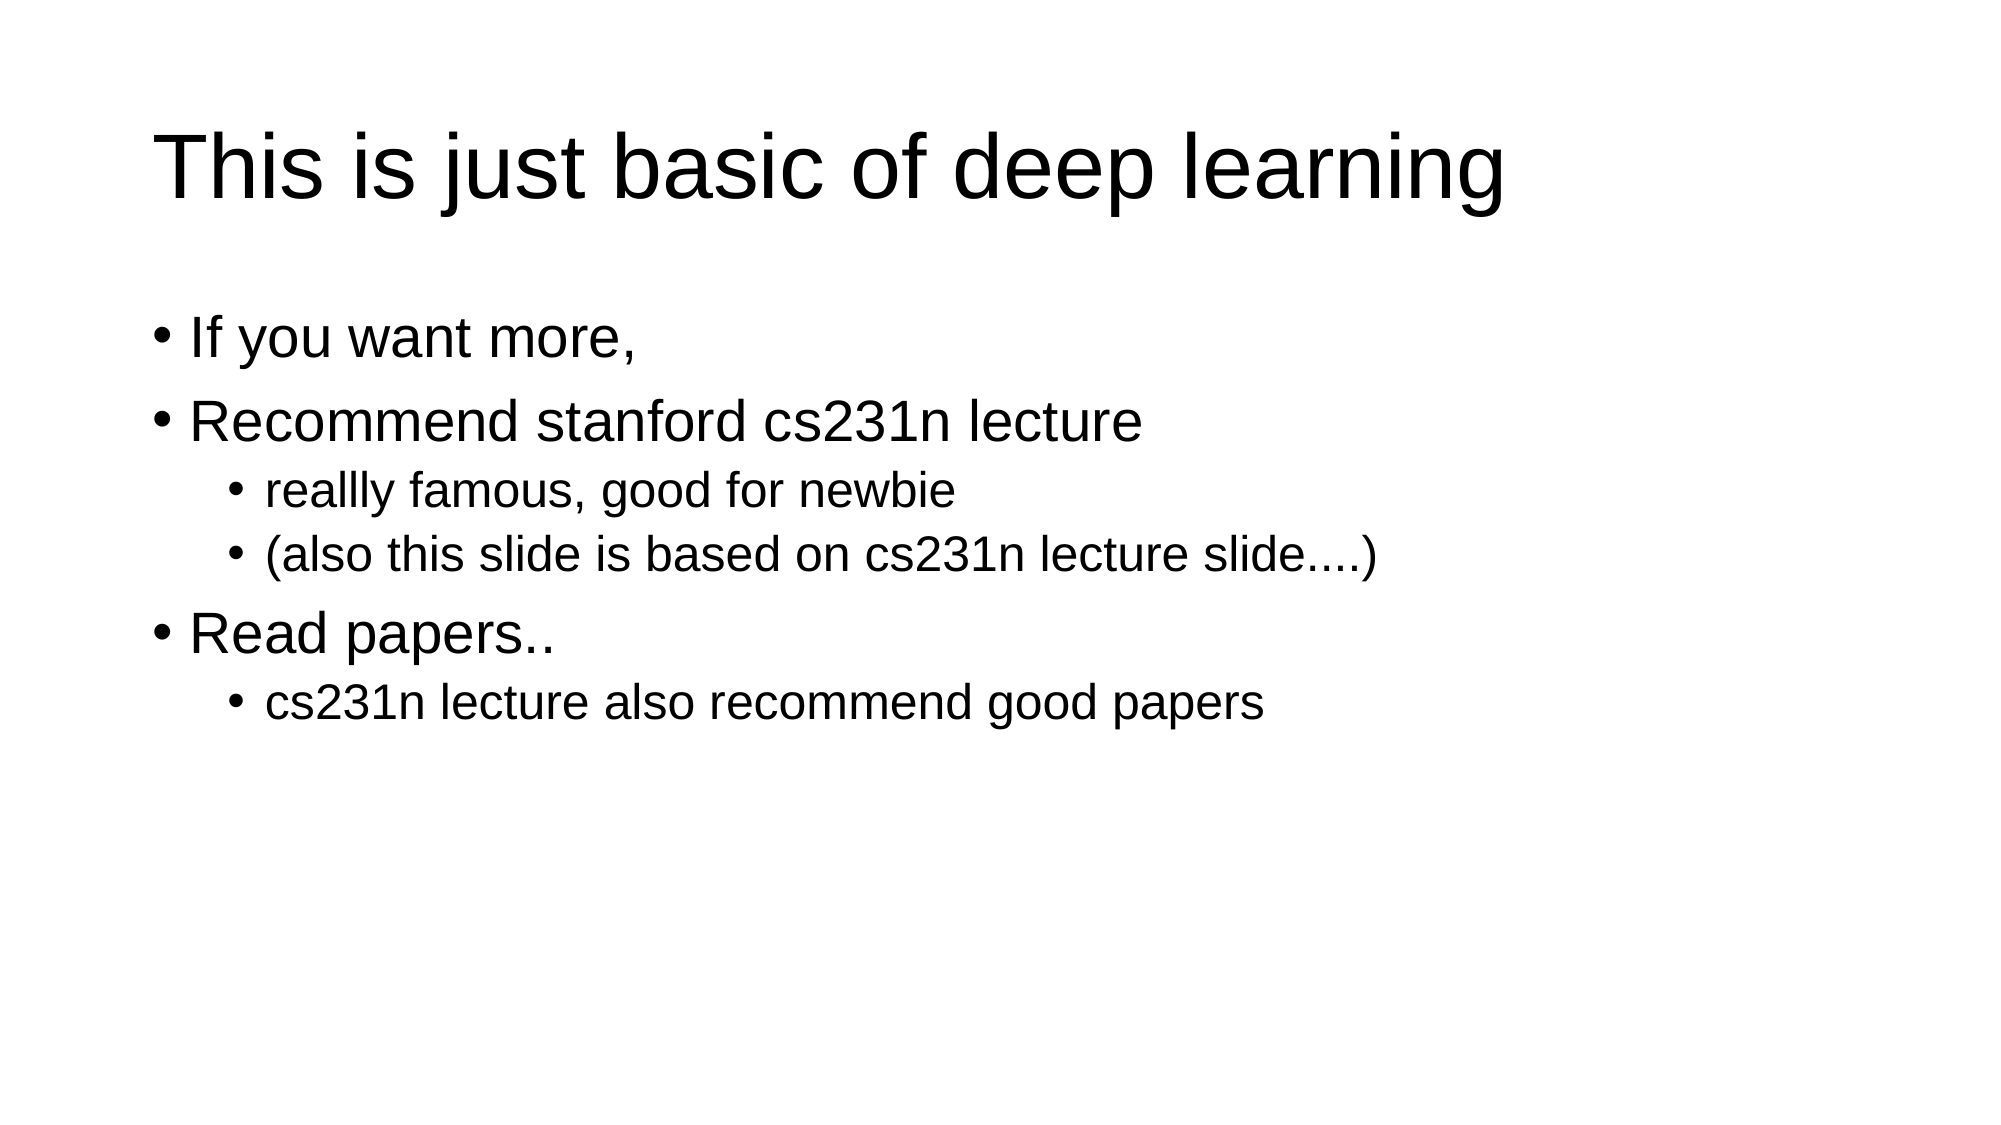

# This is just basic of deep learning
If you want more,
Recommend stanford cs231n lecture
reallly famous, good for newbie
(also this slide is based on cs231n lecture slide....)
Read papers..
cs231n lecture also recommend good papers